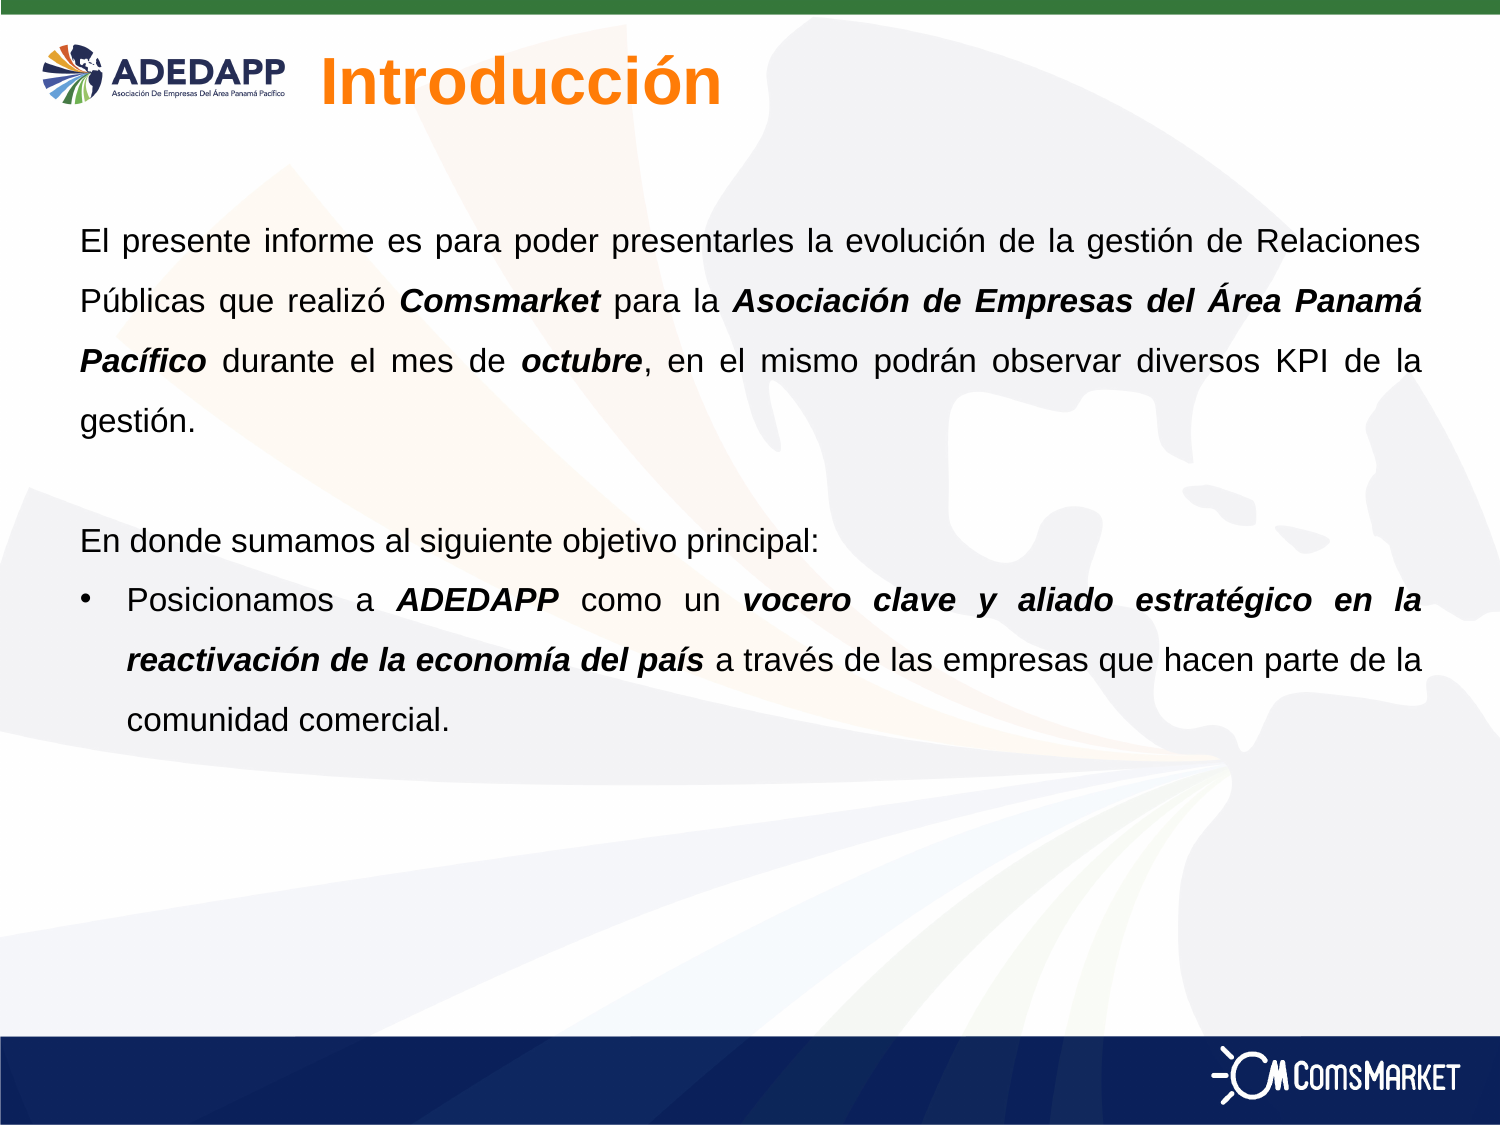

Introducción
El presente informe es para poder presentarles la evolución de la gestión de Relaciones Públicas que realizó Comsmarket para la Asociación de Empresas del Área Panamá Pacífico durante el mes de octubre, en el mismo podrán observar diversos KPI de la gestión.

En donde sumamos al siguiente objetivo principal:
Posicionamos a ADEDAPP como un vocero clave y aliado estratégico en la reactivación de la economía del país a través de las empresas que hacen parte de la comunidad comercial.